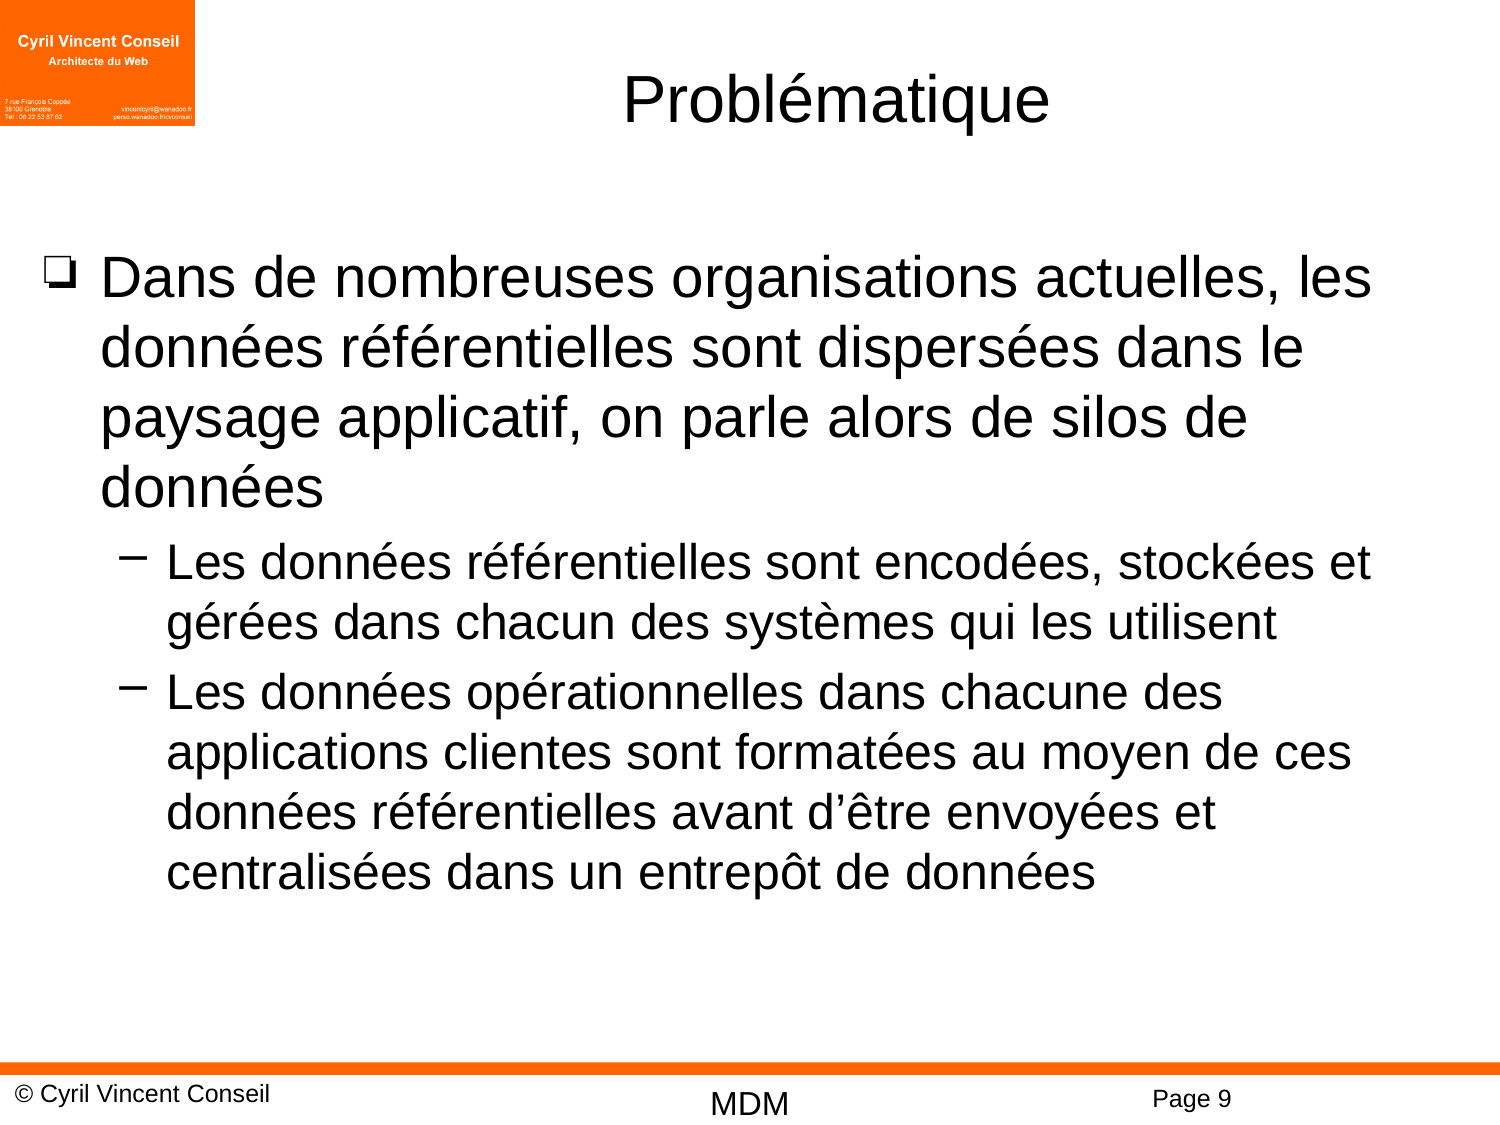

# Problématique
Dans de nombreuses organisations actuelles, les données référentielles sont dispersées dans le paysage applicatif, on parle alors de silos de données
Les données référentielles sont encodées, stockées et gérées dans chacun des systèmes qui les utilisent
Les données opérationnelles dans chacune des applications clientes sont formatées au moyen de ces données référentielles avant d’être envoyées et centralisées dans un entrepôt de données